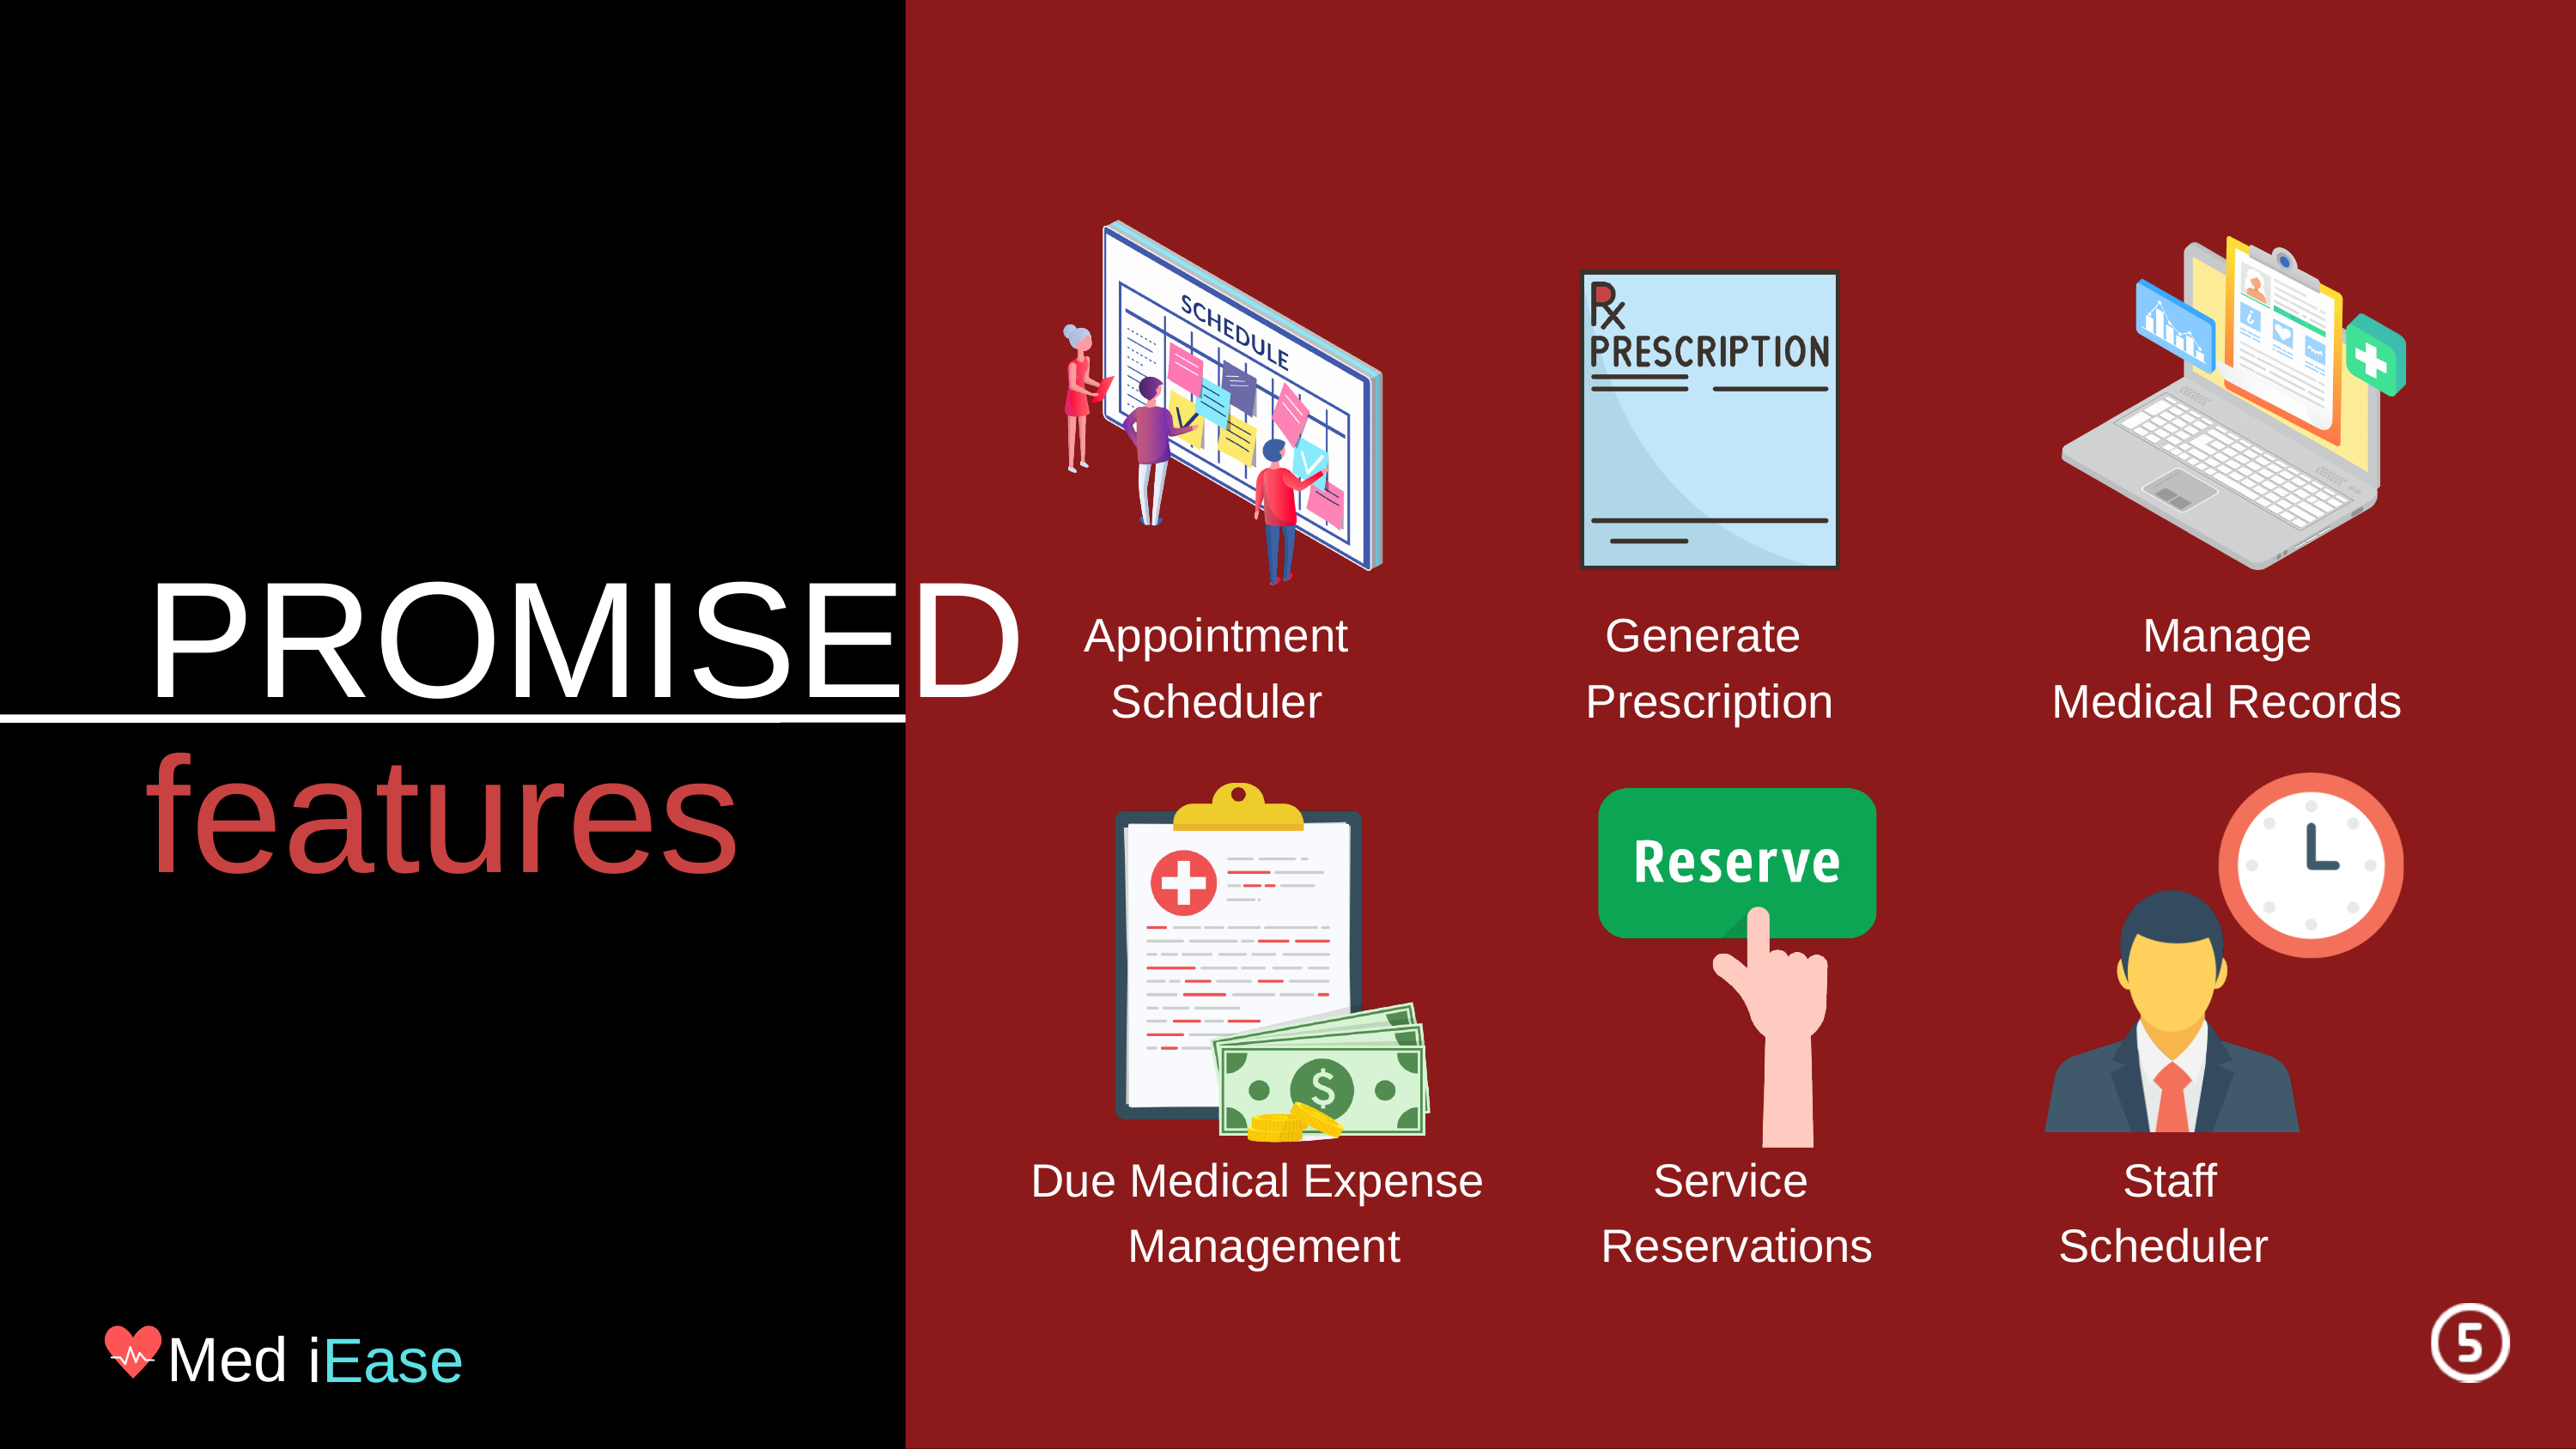

Appointment
Scheduler

Manage
Medical Records

Generate
Prescription
PROMISED
features

Staff
Scheduler

Due Medical Expense
 Management

Service
Reservations

Med
iEase